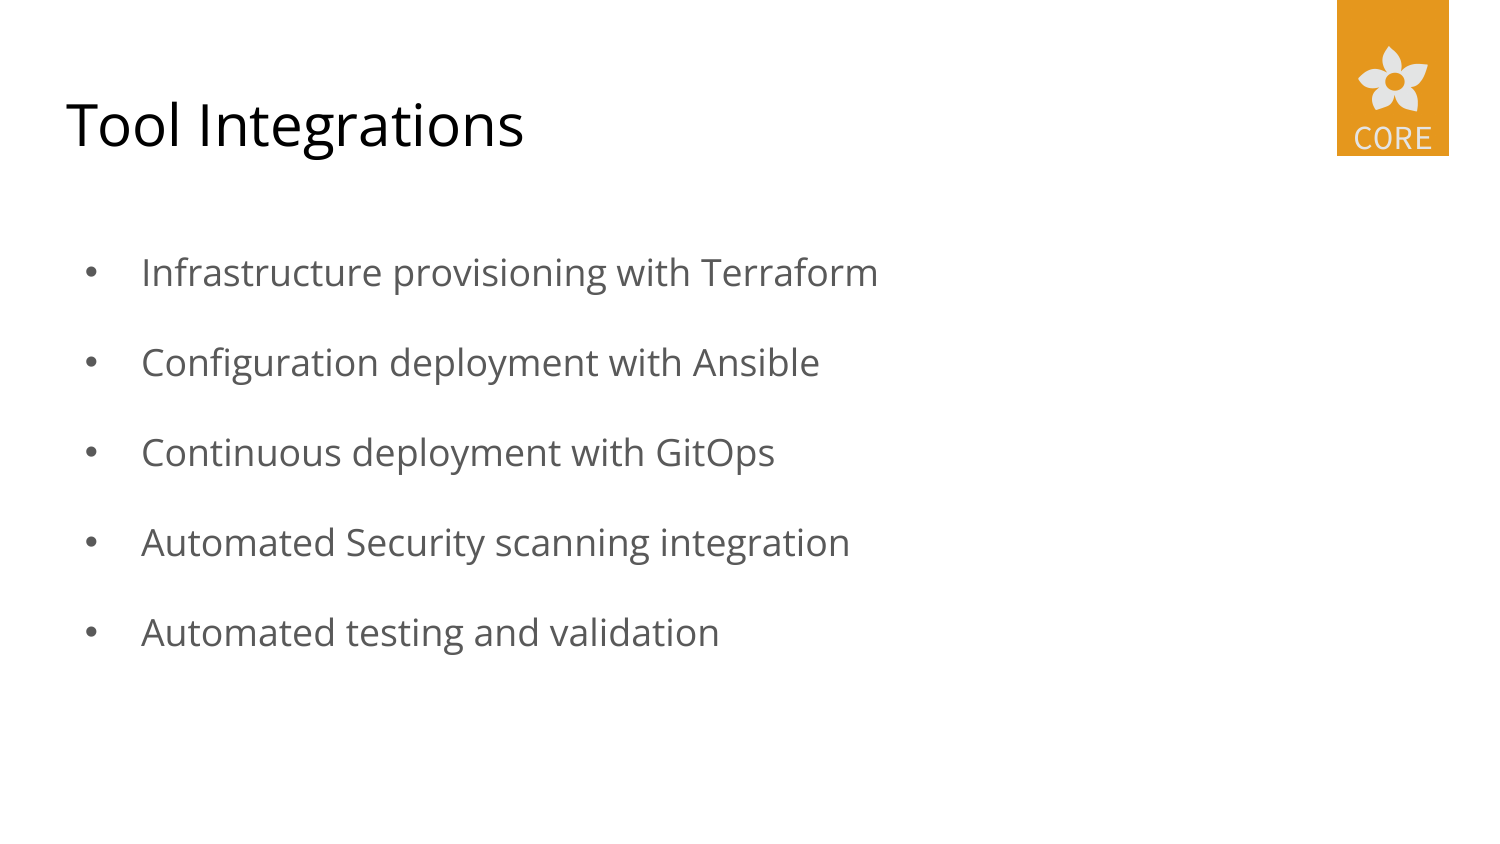

# Tool Integrations
Infrastructure provisioning with Terraform
Configuration deployment with Ansible
Continuous deployment with GitOps
Automated Security scanning integration
Automated testing and validation